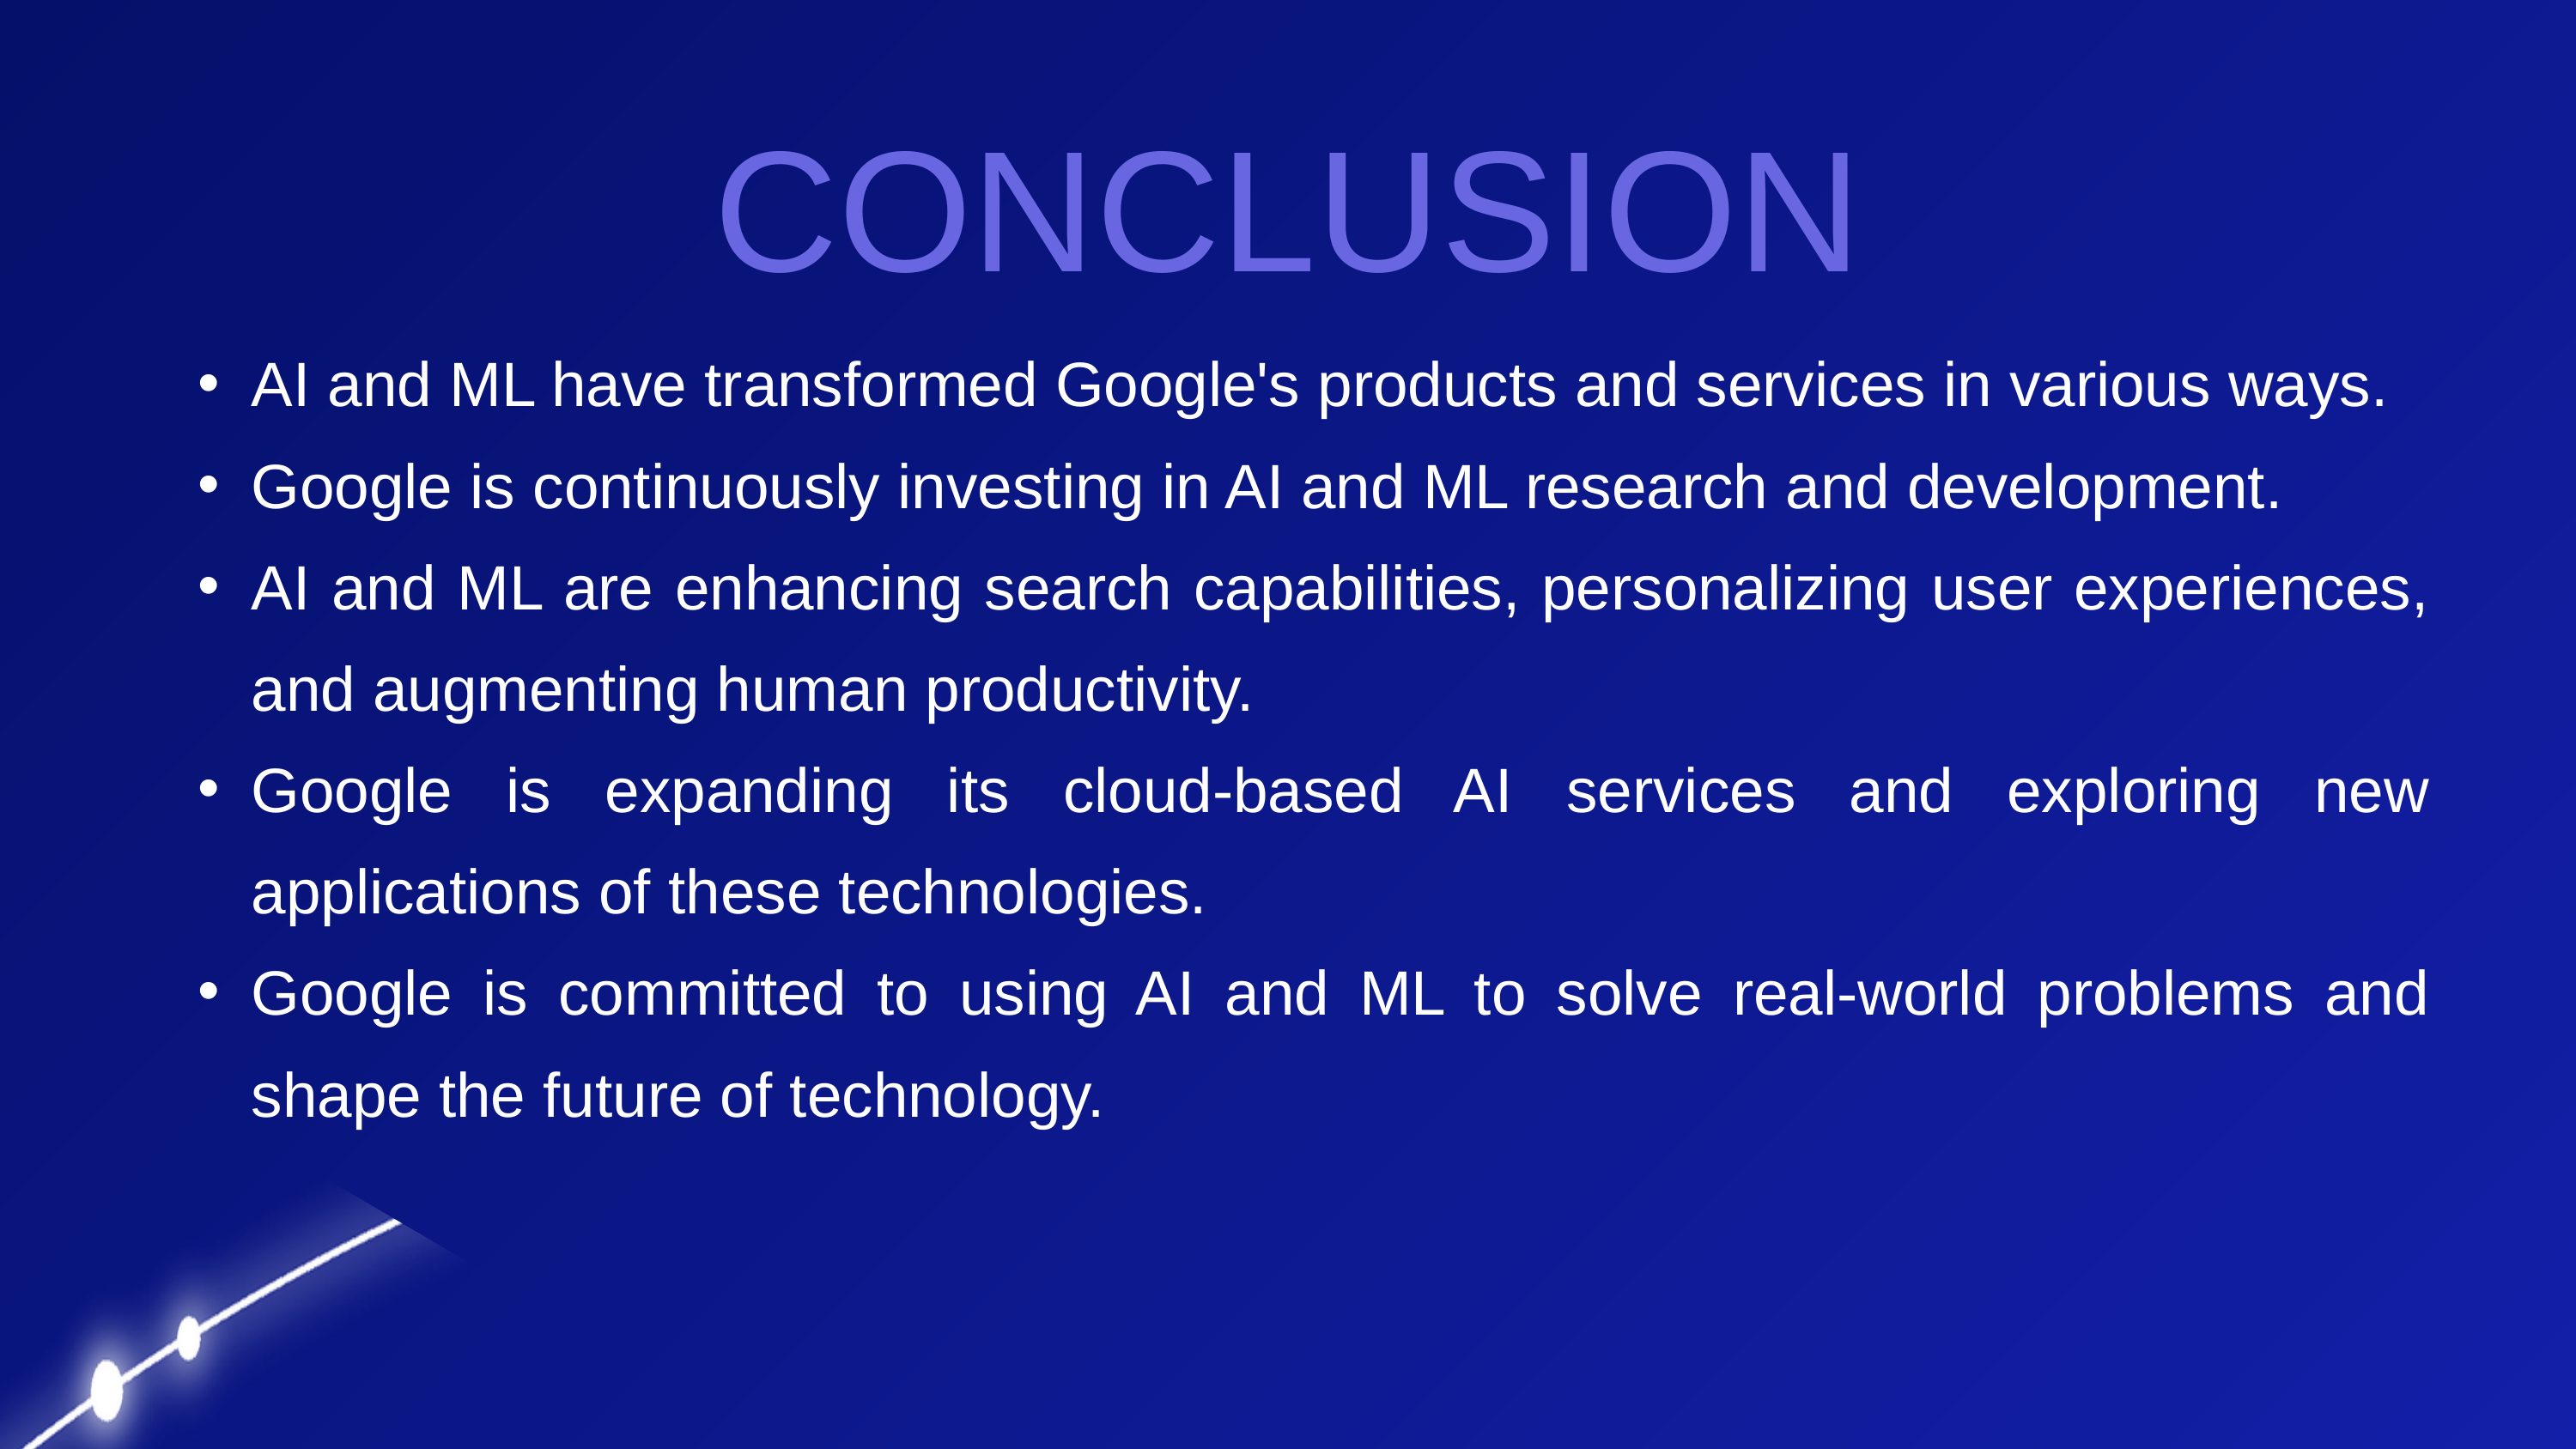

CONCLUSION
AI and ML have transformed Google's products and services in various ways.
Google is continuously investing in AI and ML research and development.
AI and ML are enhancing search capabilities, personalizing user experiences, and augmenting human productivity.
Google is expanding its cloud-based AI services and exploring new applications of these technologies.
Google is committed to using AI and ML to solve real-world problems and shape the future of technology.